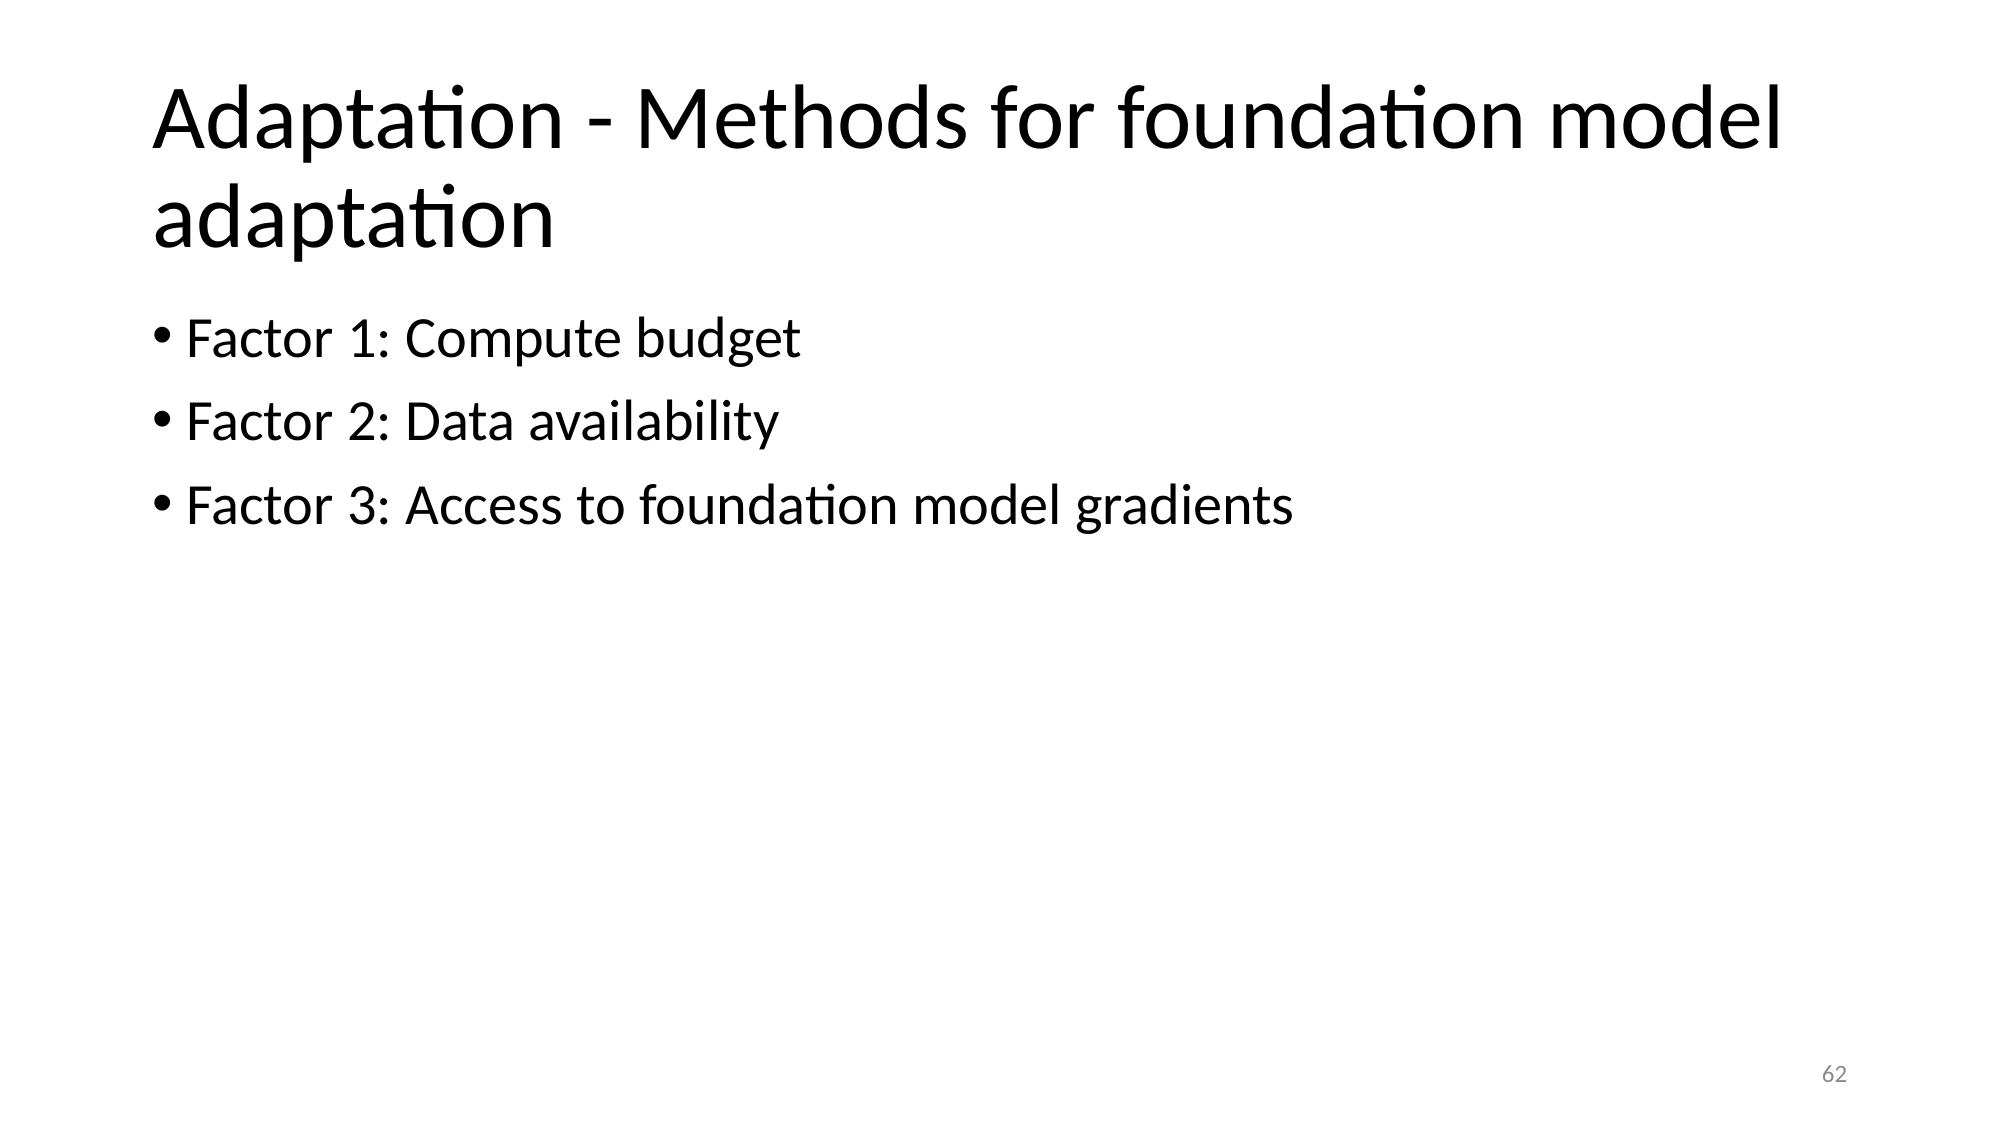

# Adaptation - Methods for foundation model adaptation
 Factor 1: Compute budget
 Factor 2: Data availability
 Factor 3: Access to foundation model gradients

62